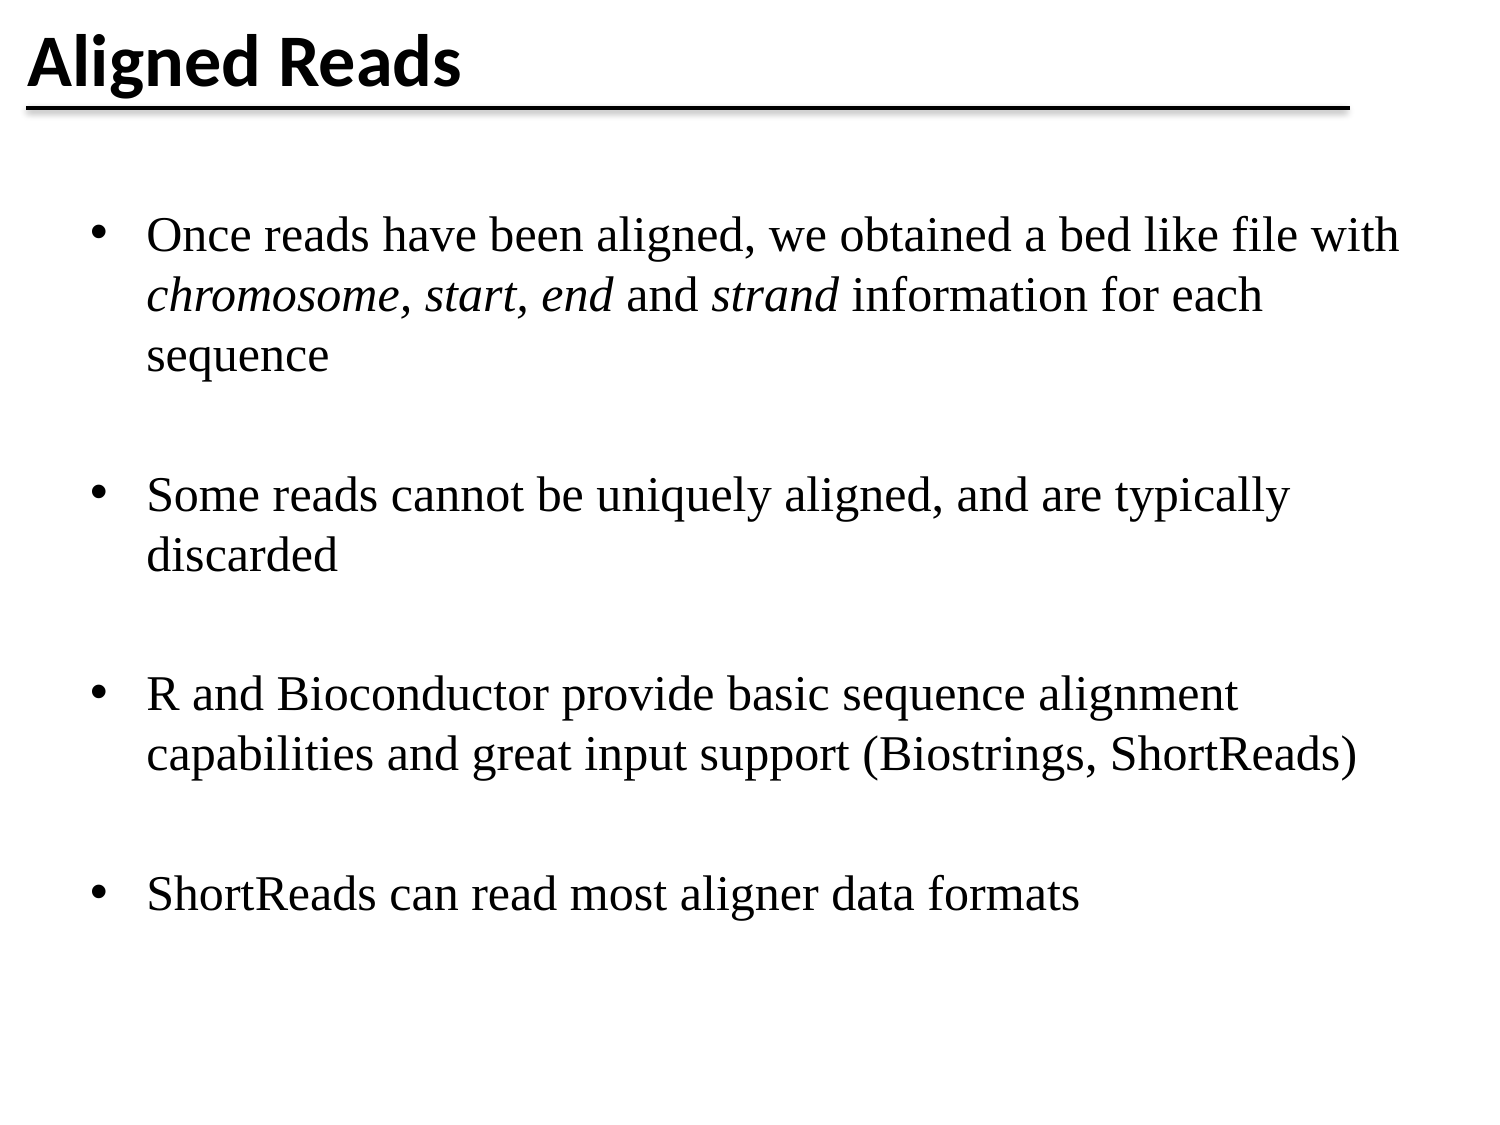

# Aligned Reads
Once reads have been aligned, we obtained a bed like file with chromosome, start, end and strand information for each sequence

Some reads cannot be uniquely aligned, and are typically discarded

R and Bioconductor provide basic sequence alignment capabilities and great input support (Biostrings, ShortReads)

ShortReads can read most aligner data formats